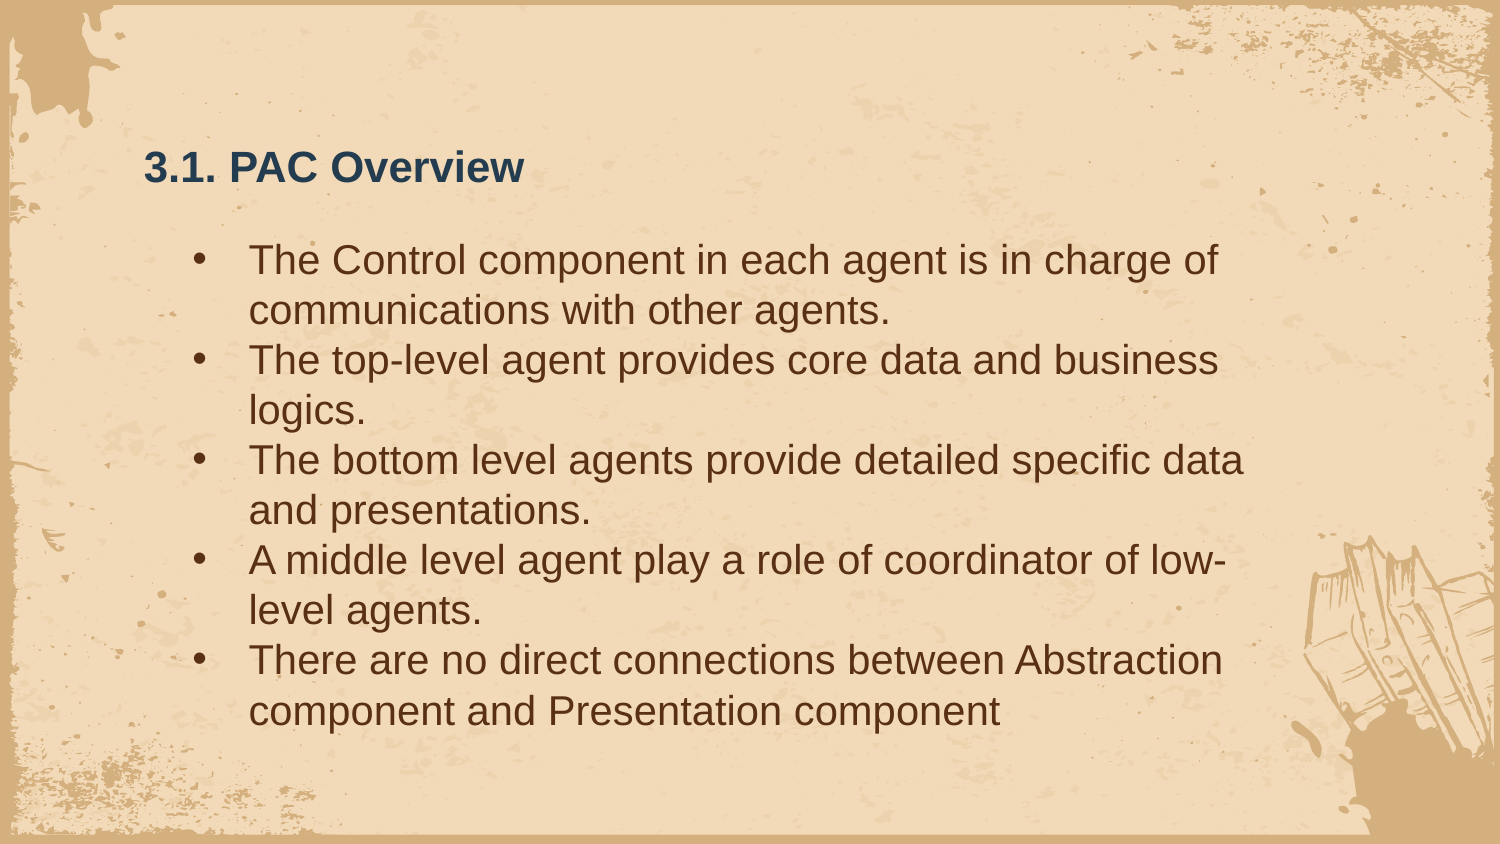

# 3.1. PAC Overview
The Control component in each agent is in charge of communications with other agents.
The top-level agent provides core data and business logics.
The bottom level agents provide detailed specific data and presentations.
A middle level agent play a role of coordinator of low-level agents.
There are no direct connections between Abstraction component and Presentation component